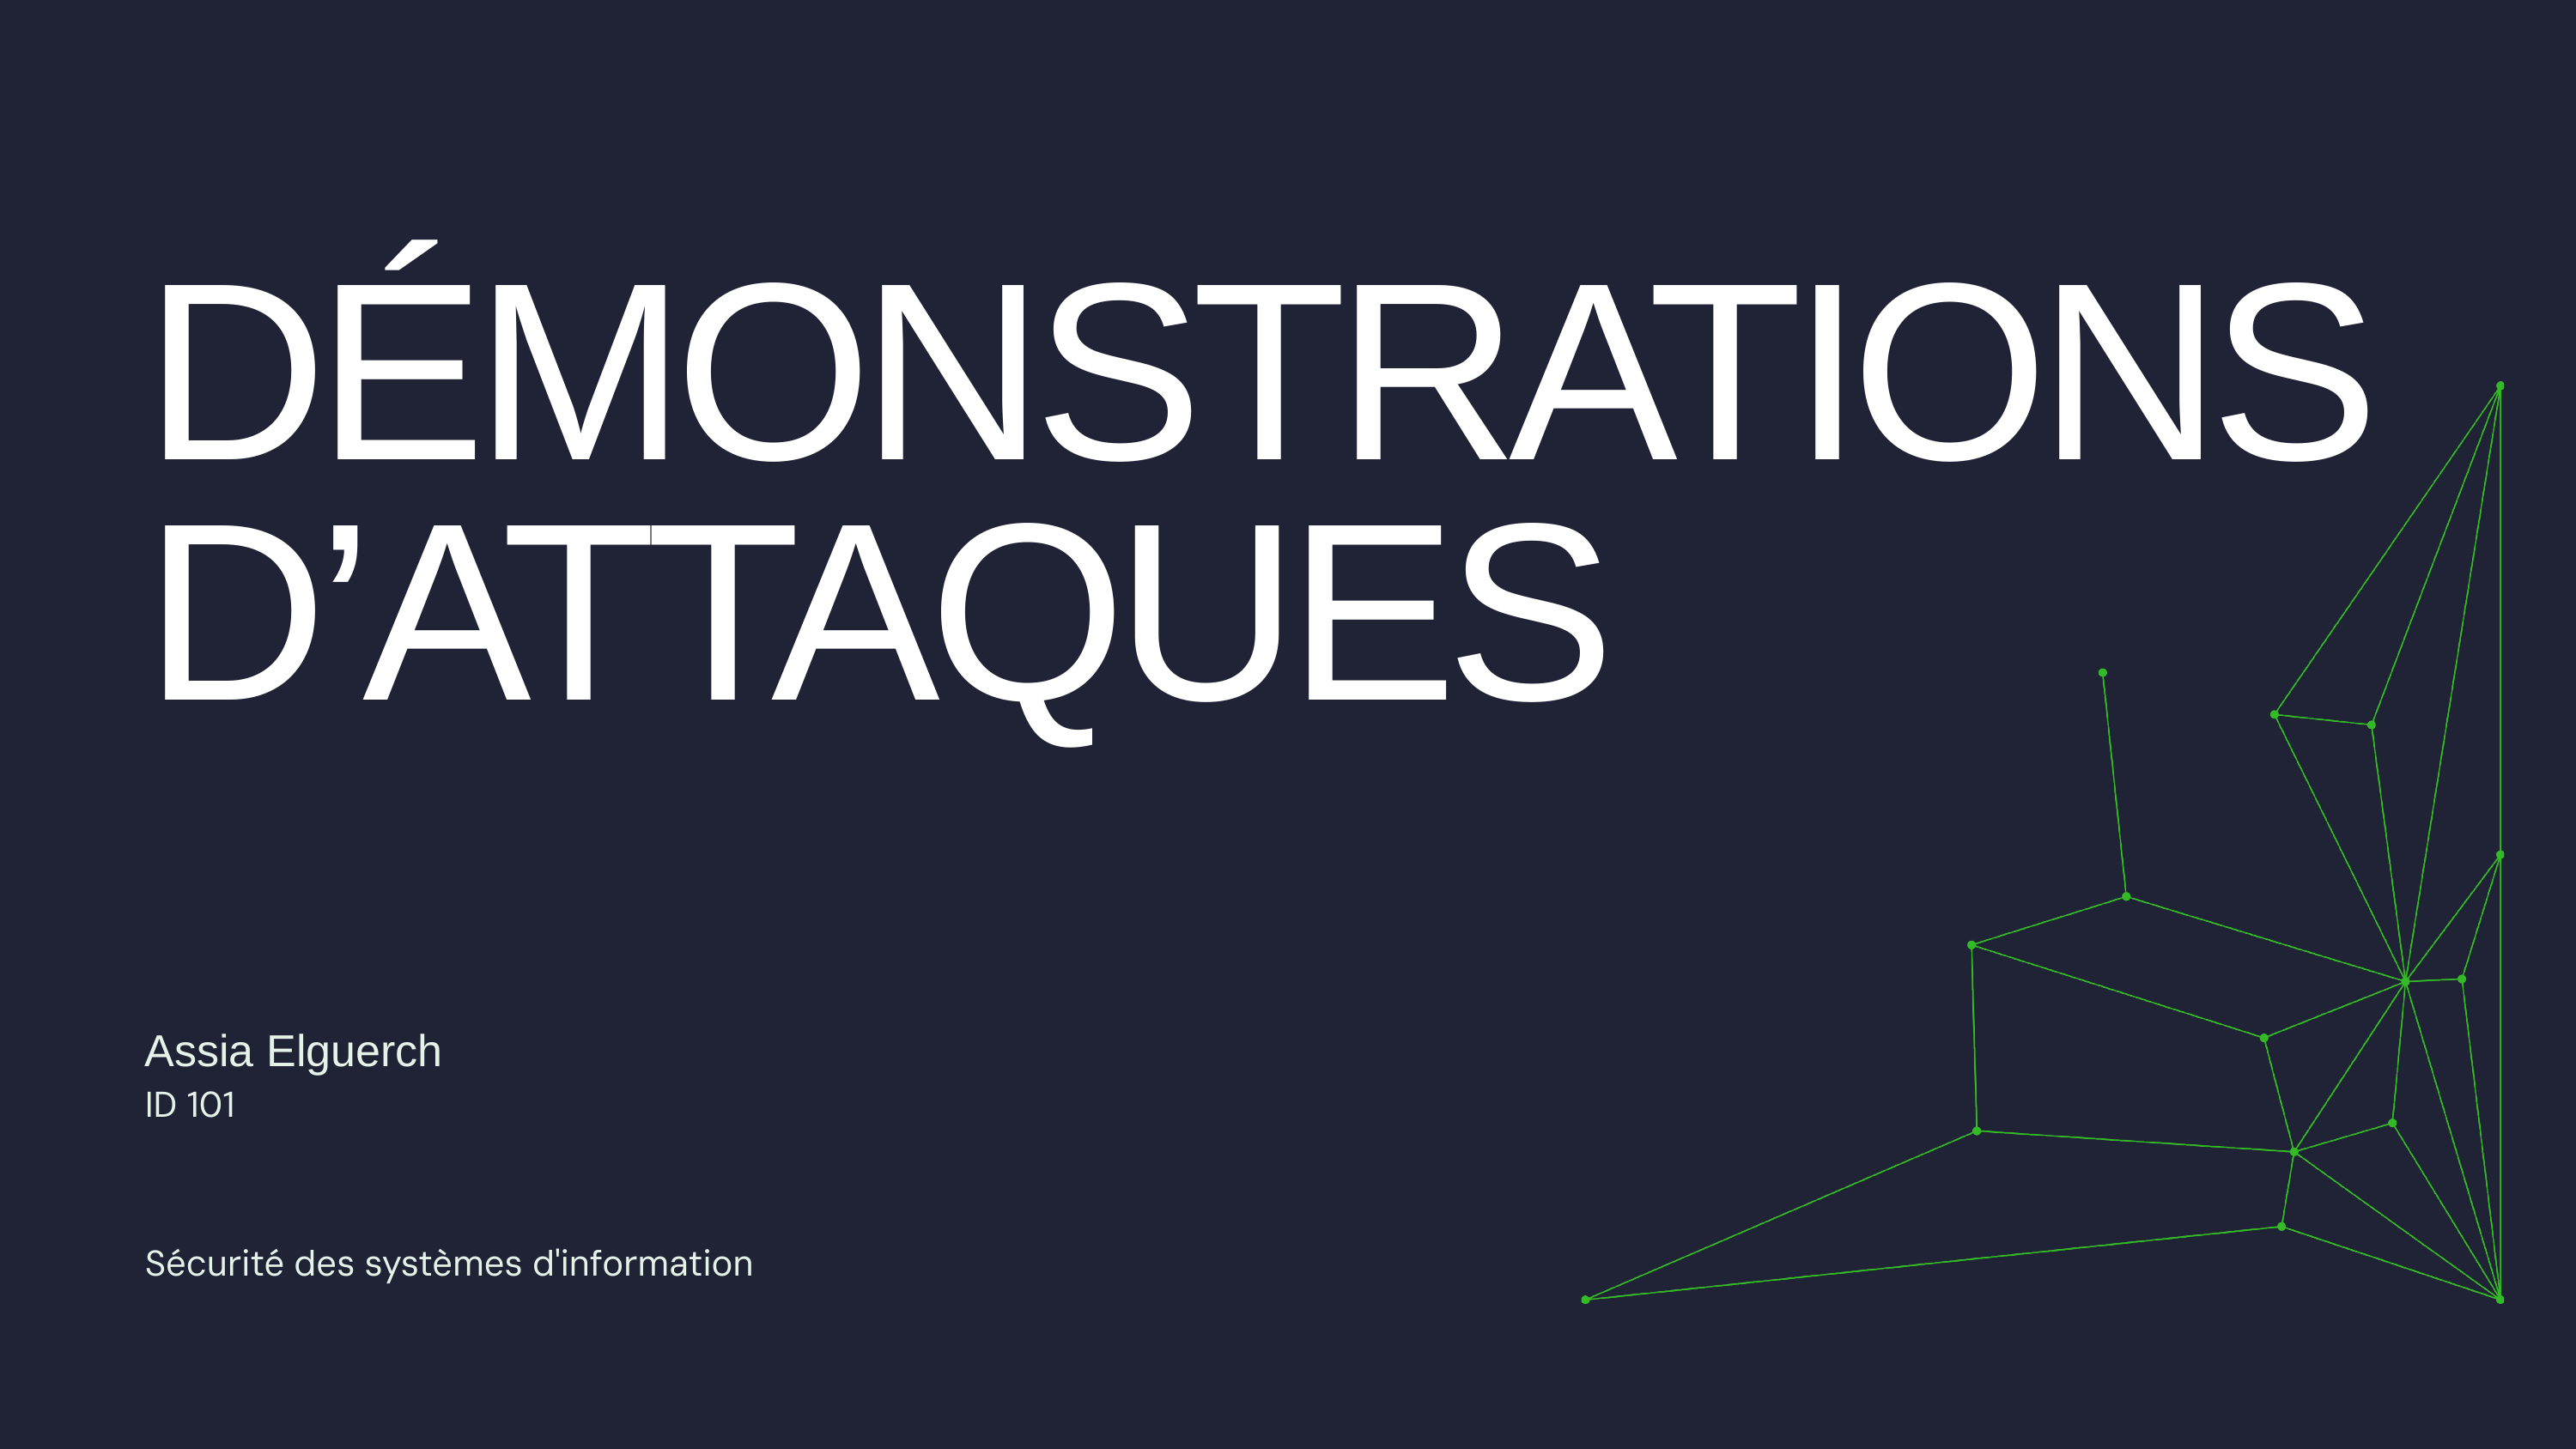

DÉMONSTRATIONS D’ATTAQUES

Assia Elguerch
ID 101

Sécurité des systèmes d'information